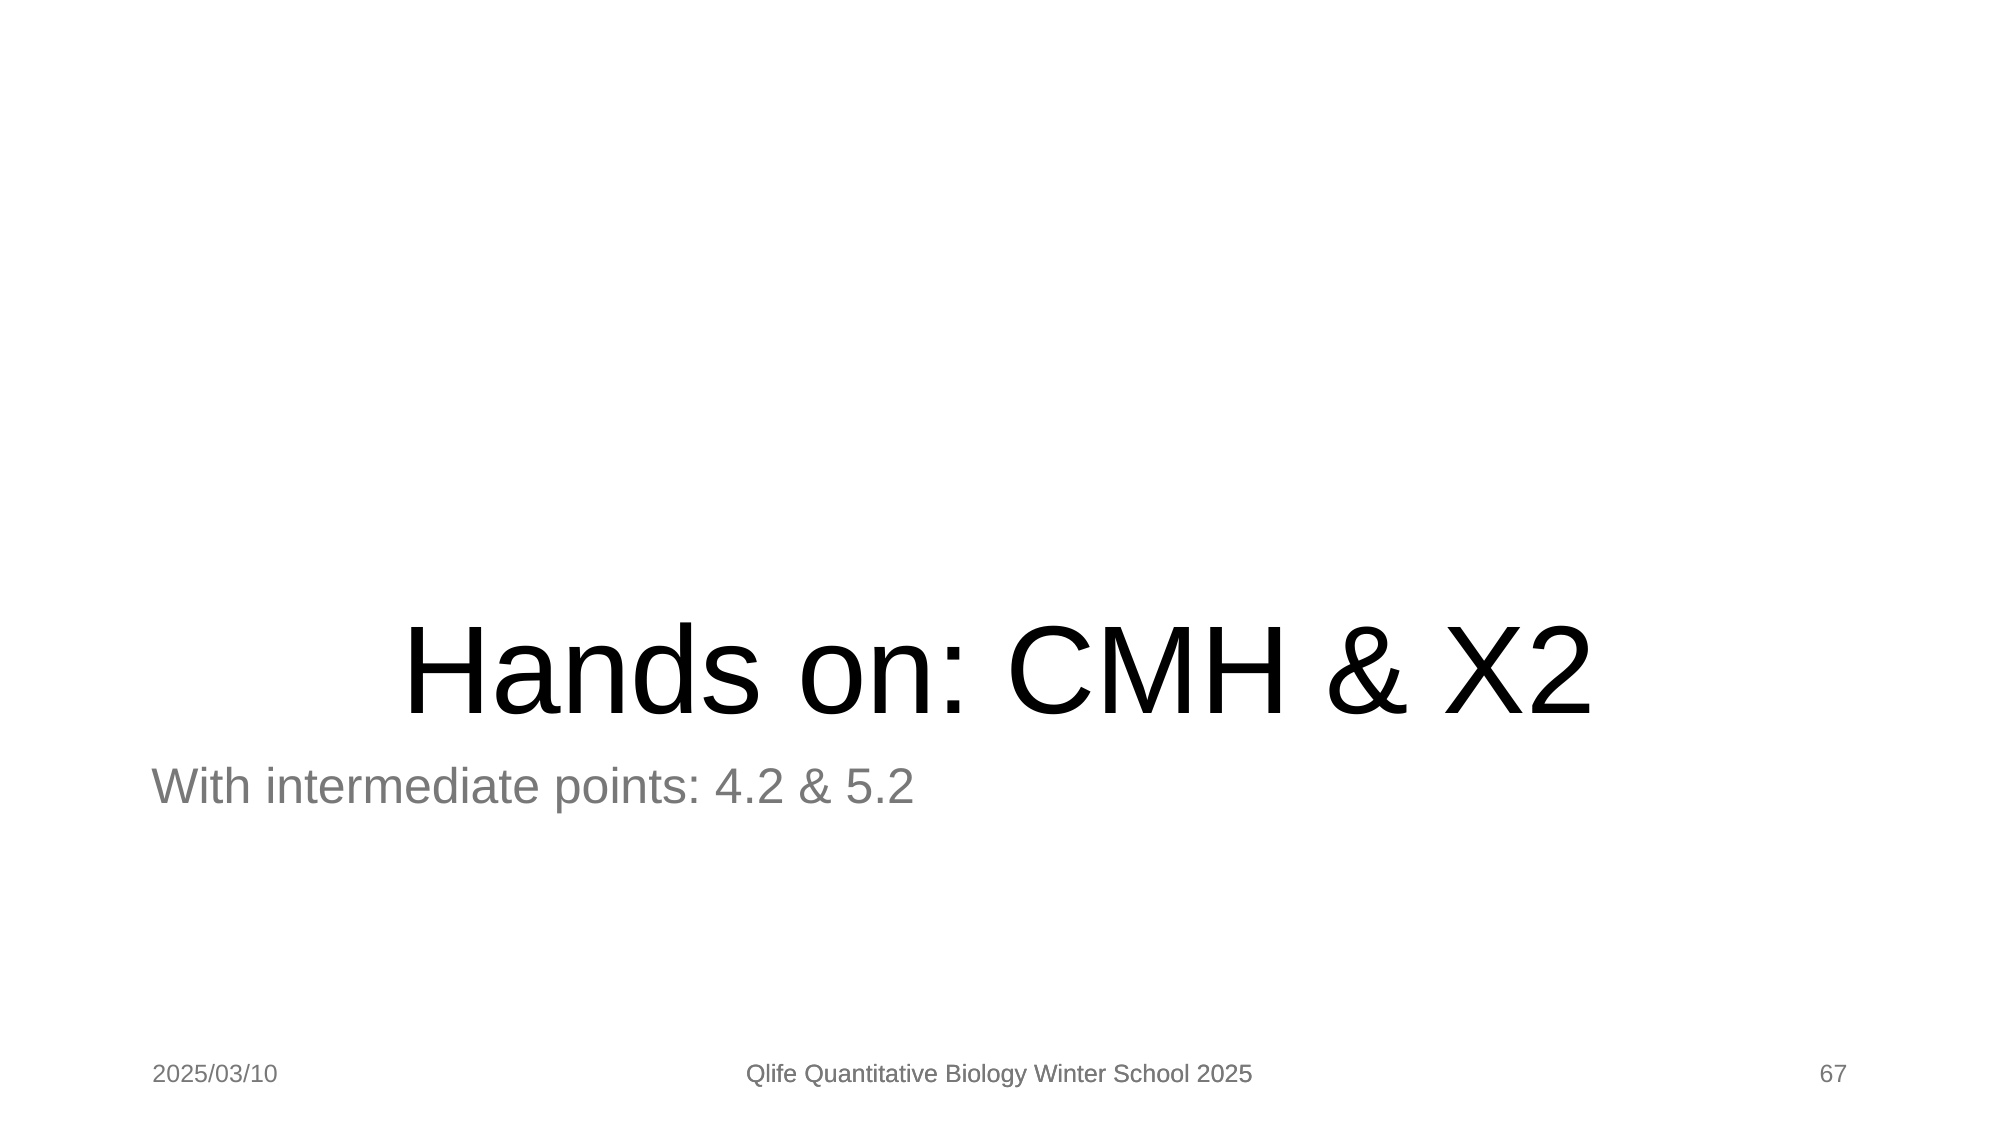

# Hands on: CMH & X2
With intermediate points: 4.2 & 5.2
2025/03/10
Qlife Quantitative Biology Winter School 2025
Qlife Quantitative Biology Winter School 2025
67